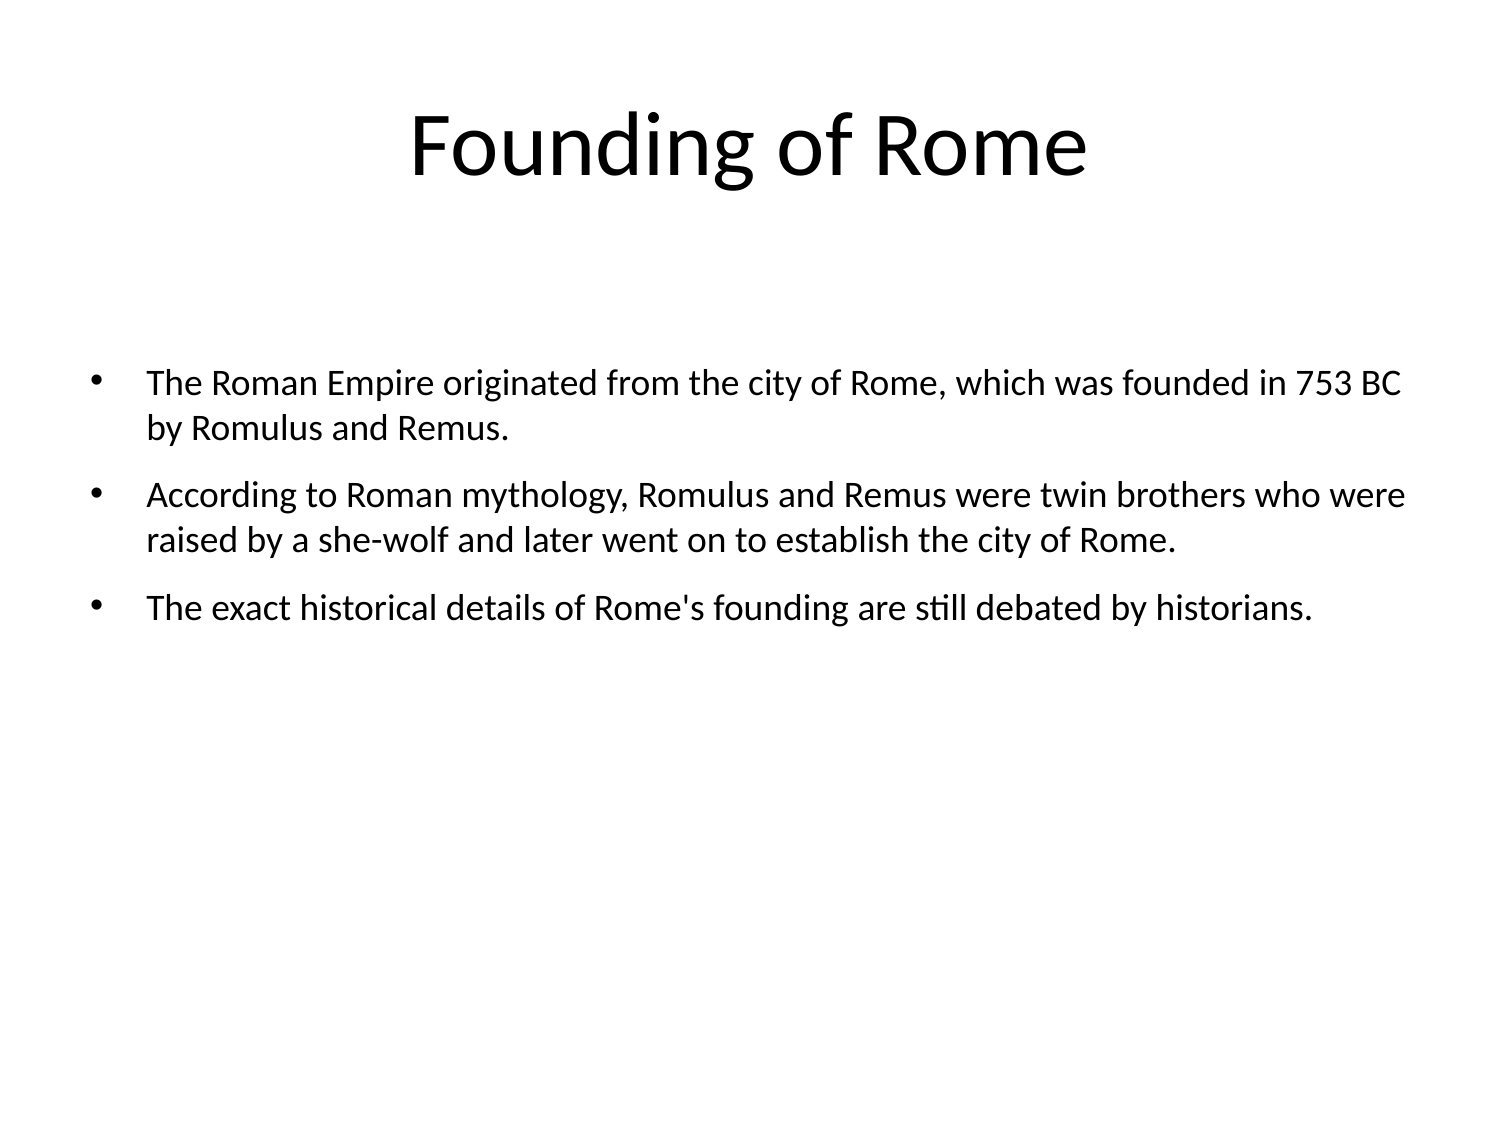

# Founding of Rome

The Roman Empire originated from the city of Rome, which was founded in 753 BC by Romulus and Remus.
According to Roman mythology, Romulus and Remus were twin brothers who were raised by a she-wolf and later went on to establish the city of Rome.
The exact historical details of Rome's founding are still debated by historians.